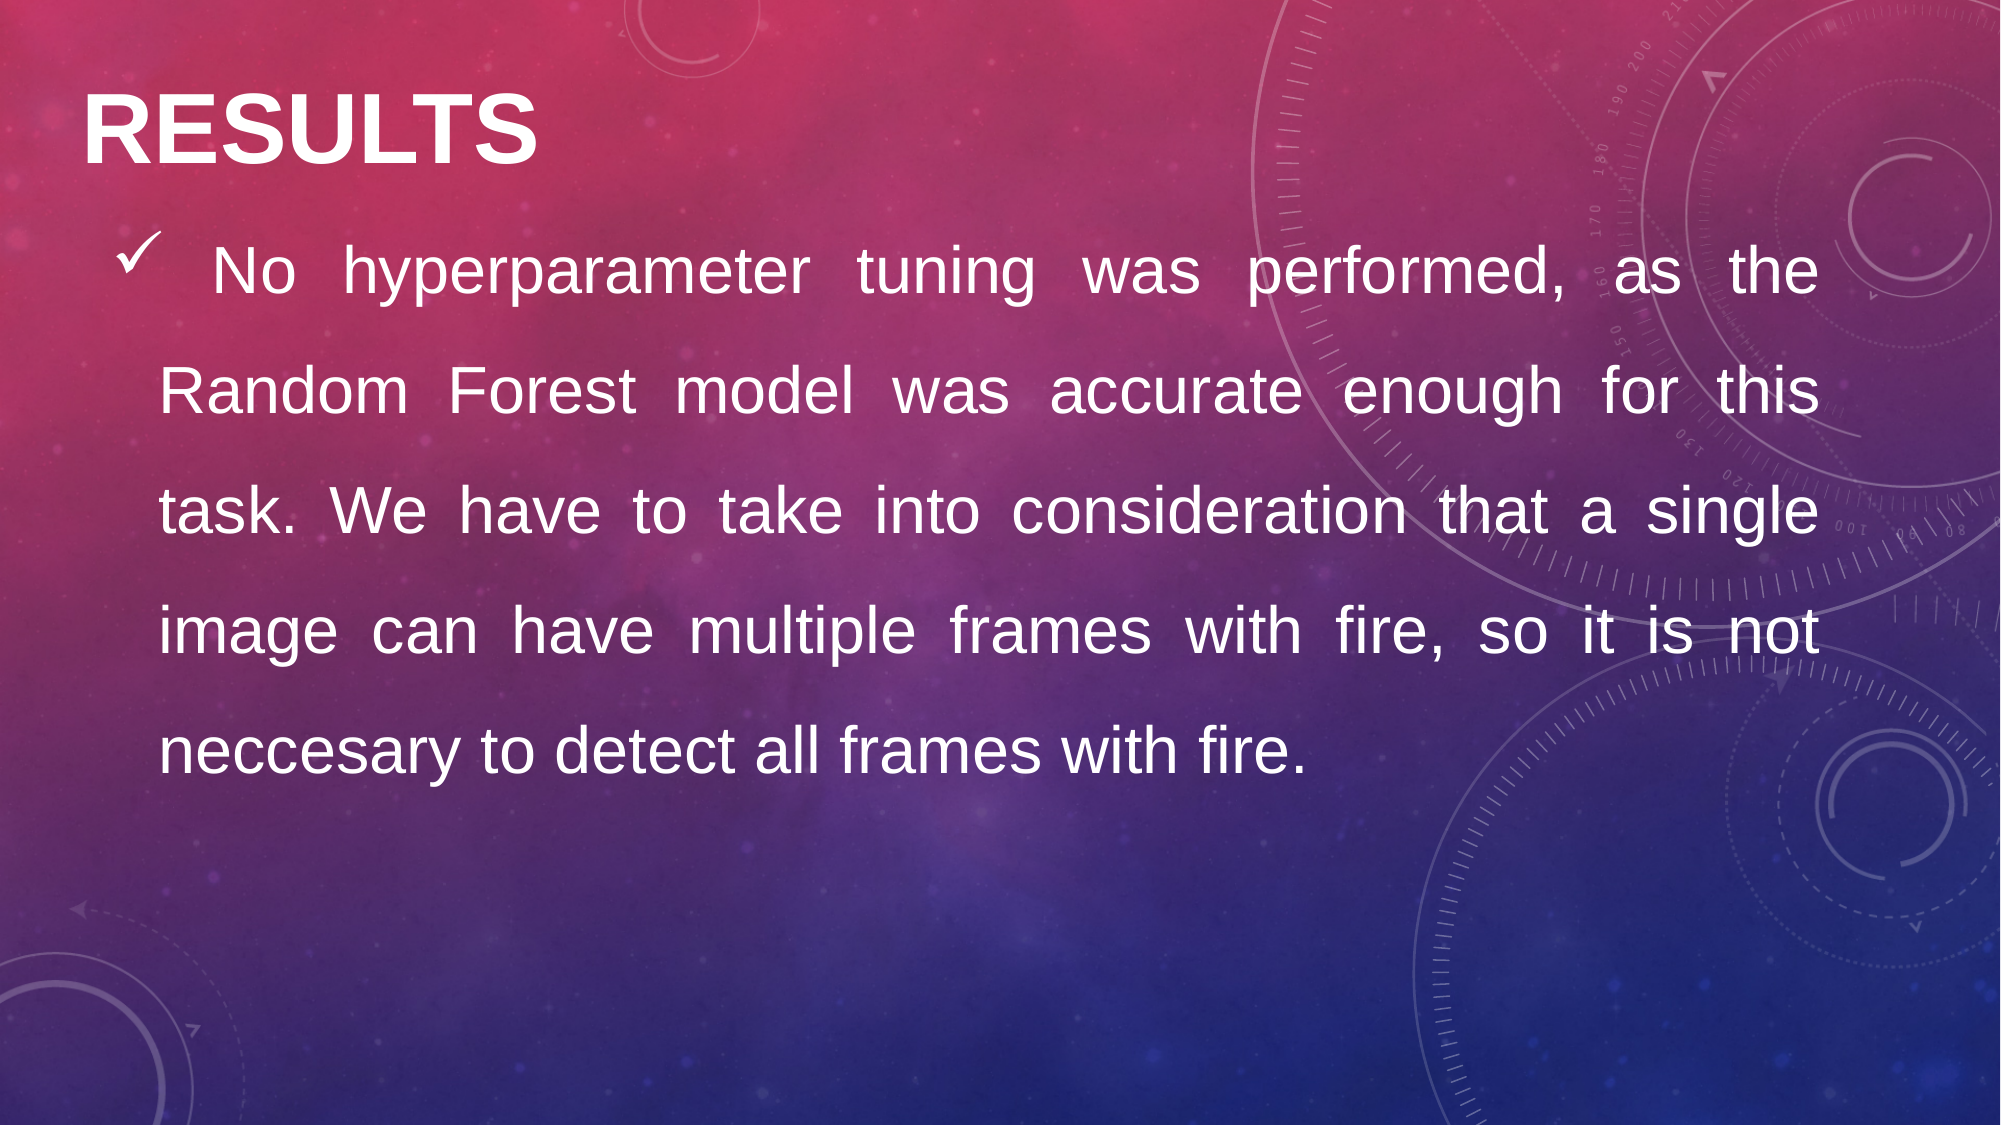

# Results
 No hyperparameter tuning was performed, as the Random Forest model was accurate enough for this task. We have to take into consideration that a single image can have multiple frames with fire, so it is not neccesary to detect all frames with fire.